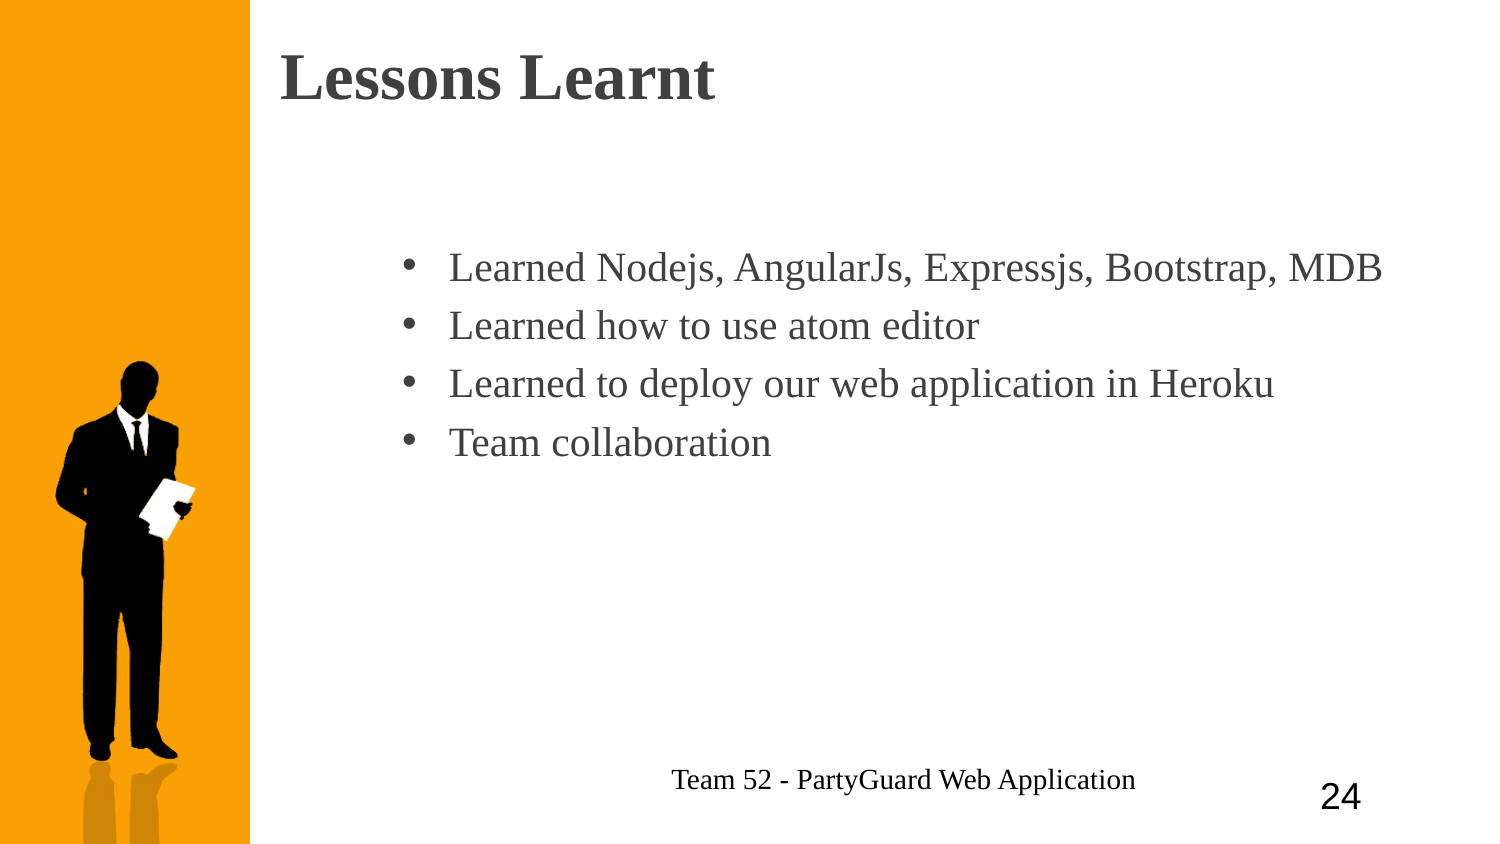

# Lessons Learnt

Learned Nodejs, AngularJs, Expressjs, Bootstrap, MDB
Learned how to use atom editor
Learned to deploy our web application in Heroku
Team collaboration

Team 52 - PartyGuard Web Application
24